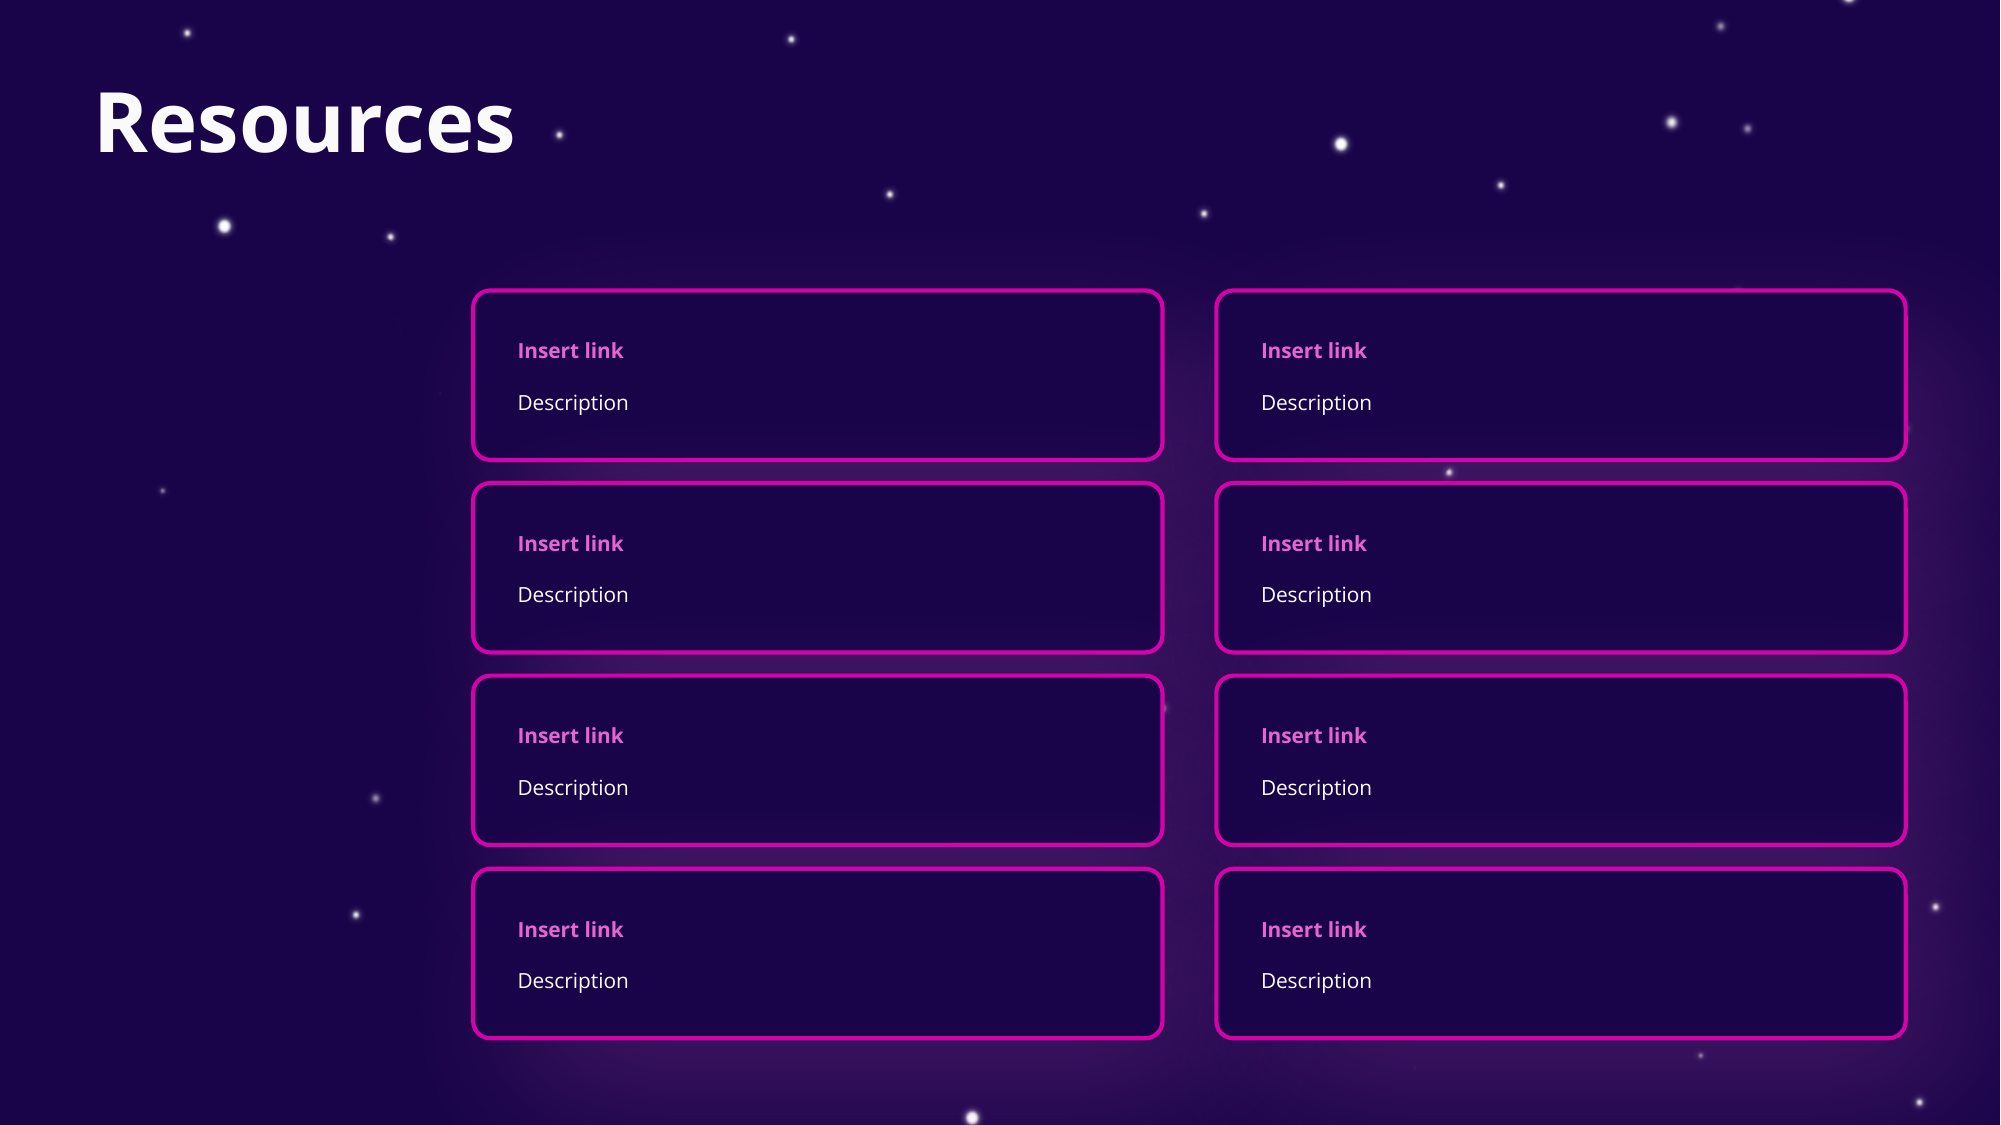

# Resources
Insert link
Insert link
Description
Description
Insert link
Insert link
Description
Description
Insert link
Insert link
Description
Description
Insert link
Insert link
Description
Description